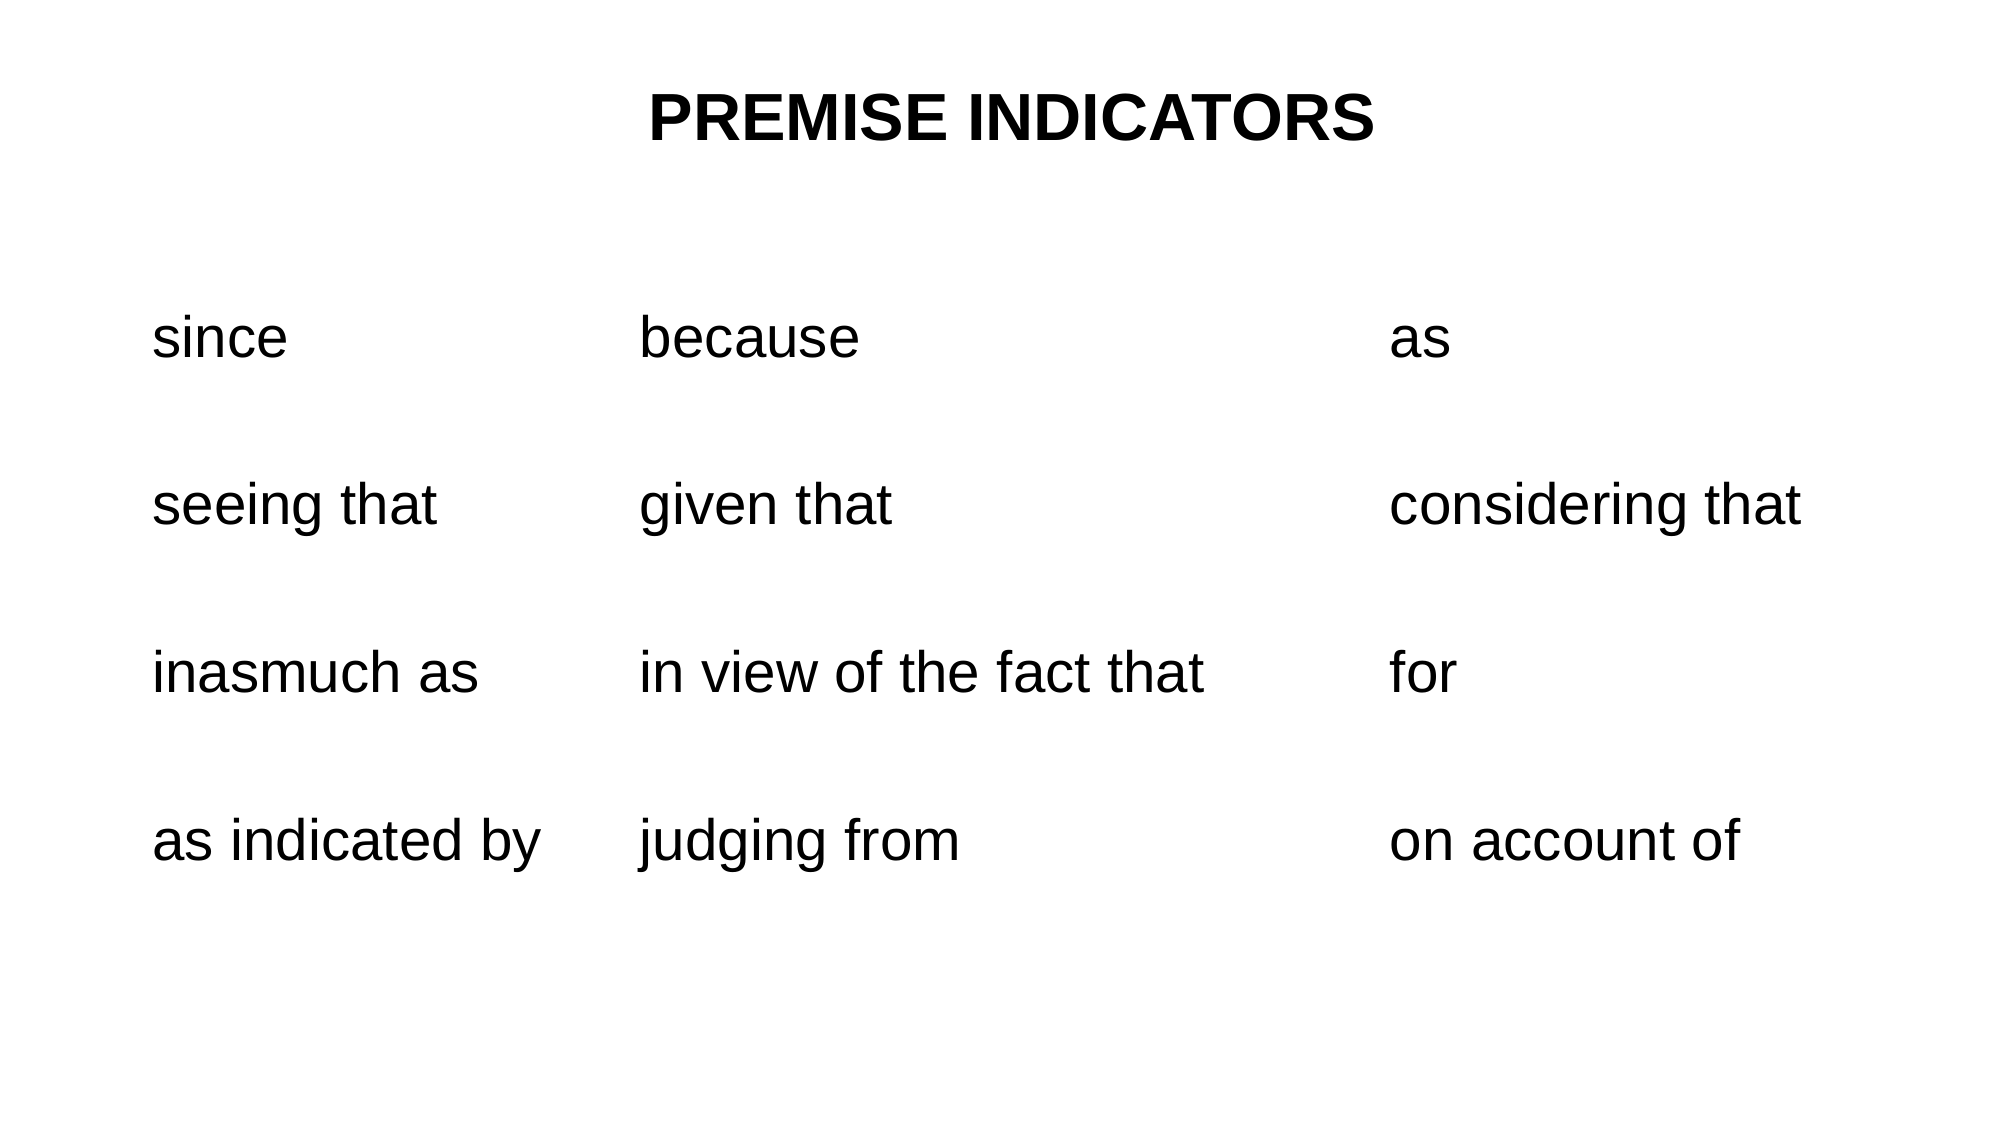

since			because 				as

seeing that		given that 				considering that

inasmuch as  	in view of the fact that 		for

as indicated by	judging from 	   	 	on account of
PREMISE INDICATORS